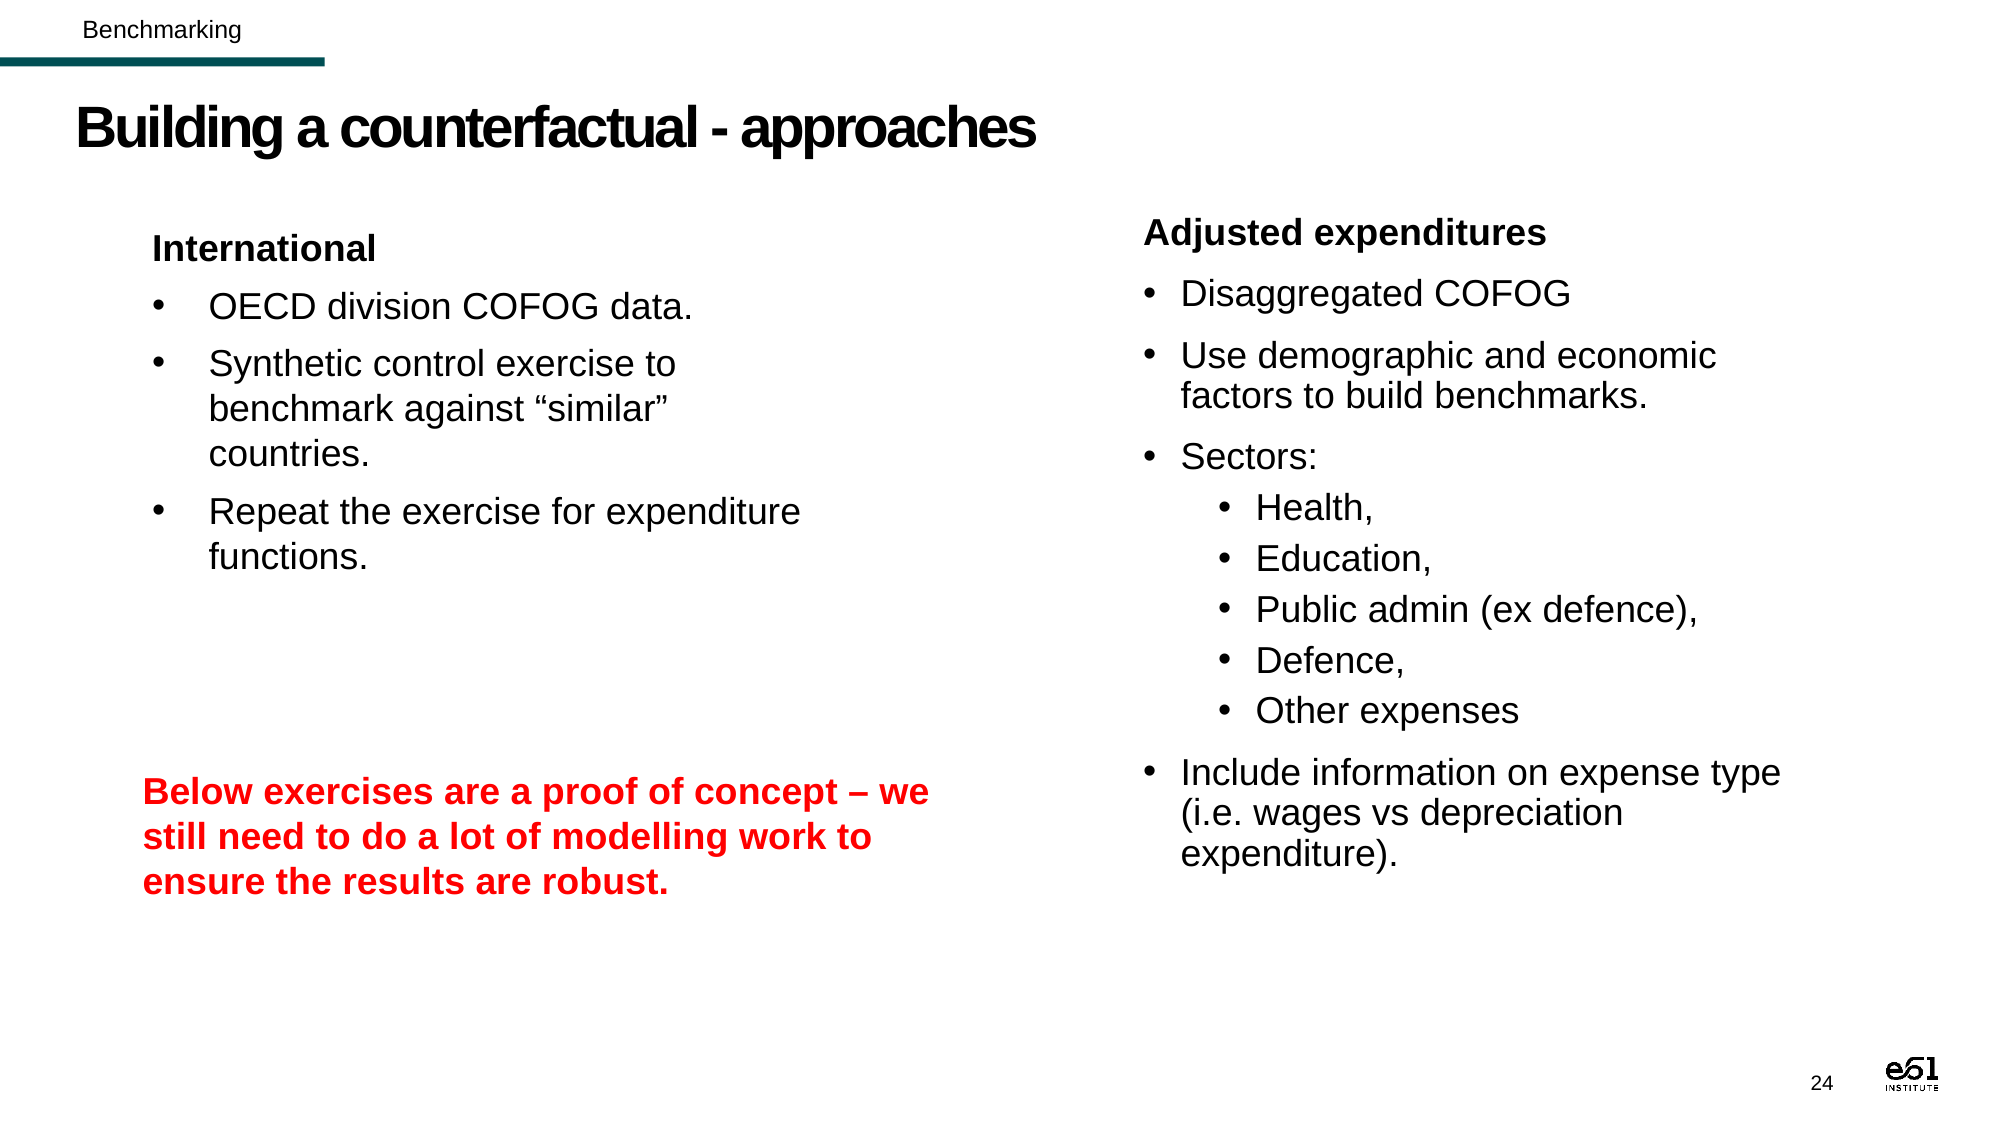

Benchmarking
# Building a counterfactual - approaches
Adjusted expenditures
Disaggregated COFOG
Use demographic and economic factors to build benchmarks.
Sectors:
Health,
Education,
Public admin (ex defence),
Defence,
Other expenses
Include information on expense type (i.e. wages vs depreciation expenditure).
International
OECD division COFOG data.
Synthetic control exercise to benchmark against “similar” countries.
Repeat the exercise for expenditure functions.
Below exercises are a proof of concept – we still need to do a lot of modelling work to ensure the results are robust.
24